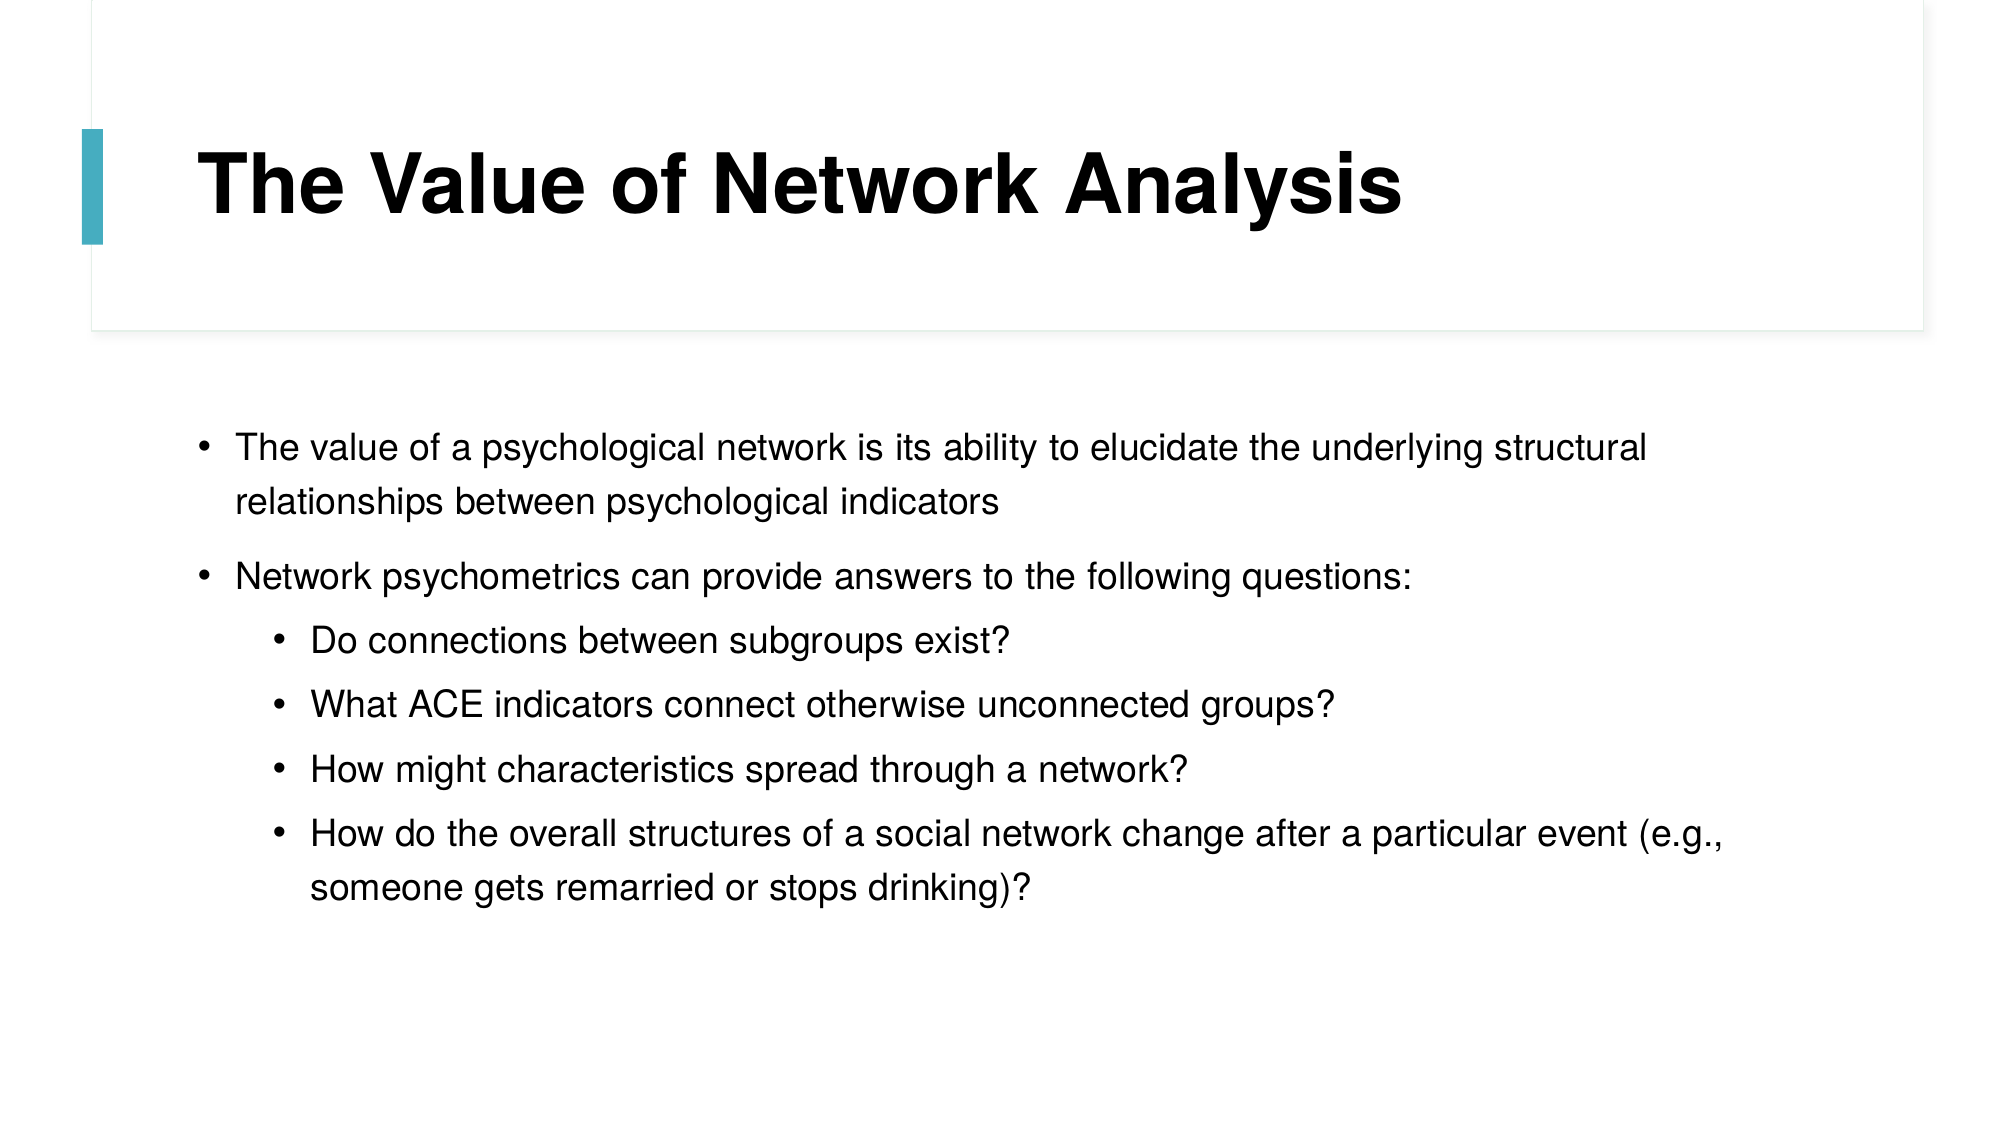

# The Value of Network Analysis
The value of a psychological network is its ability to elucidate the underlying structural relationships between psychological indicators
Network psychometrics can provide answers to the following questions:
Do connections between subgroups exist?
What ACE indicators connect otherwise unconnected groups?
How might characteristics spread through a network?
How do the overall structures of a social network change after a particular event (e.g., someone gets remarried or stops drinking)?